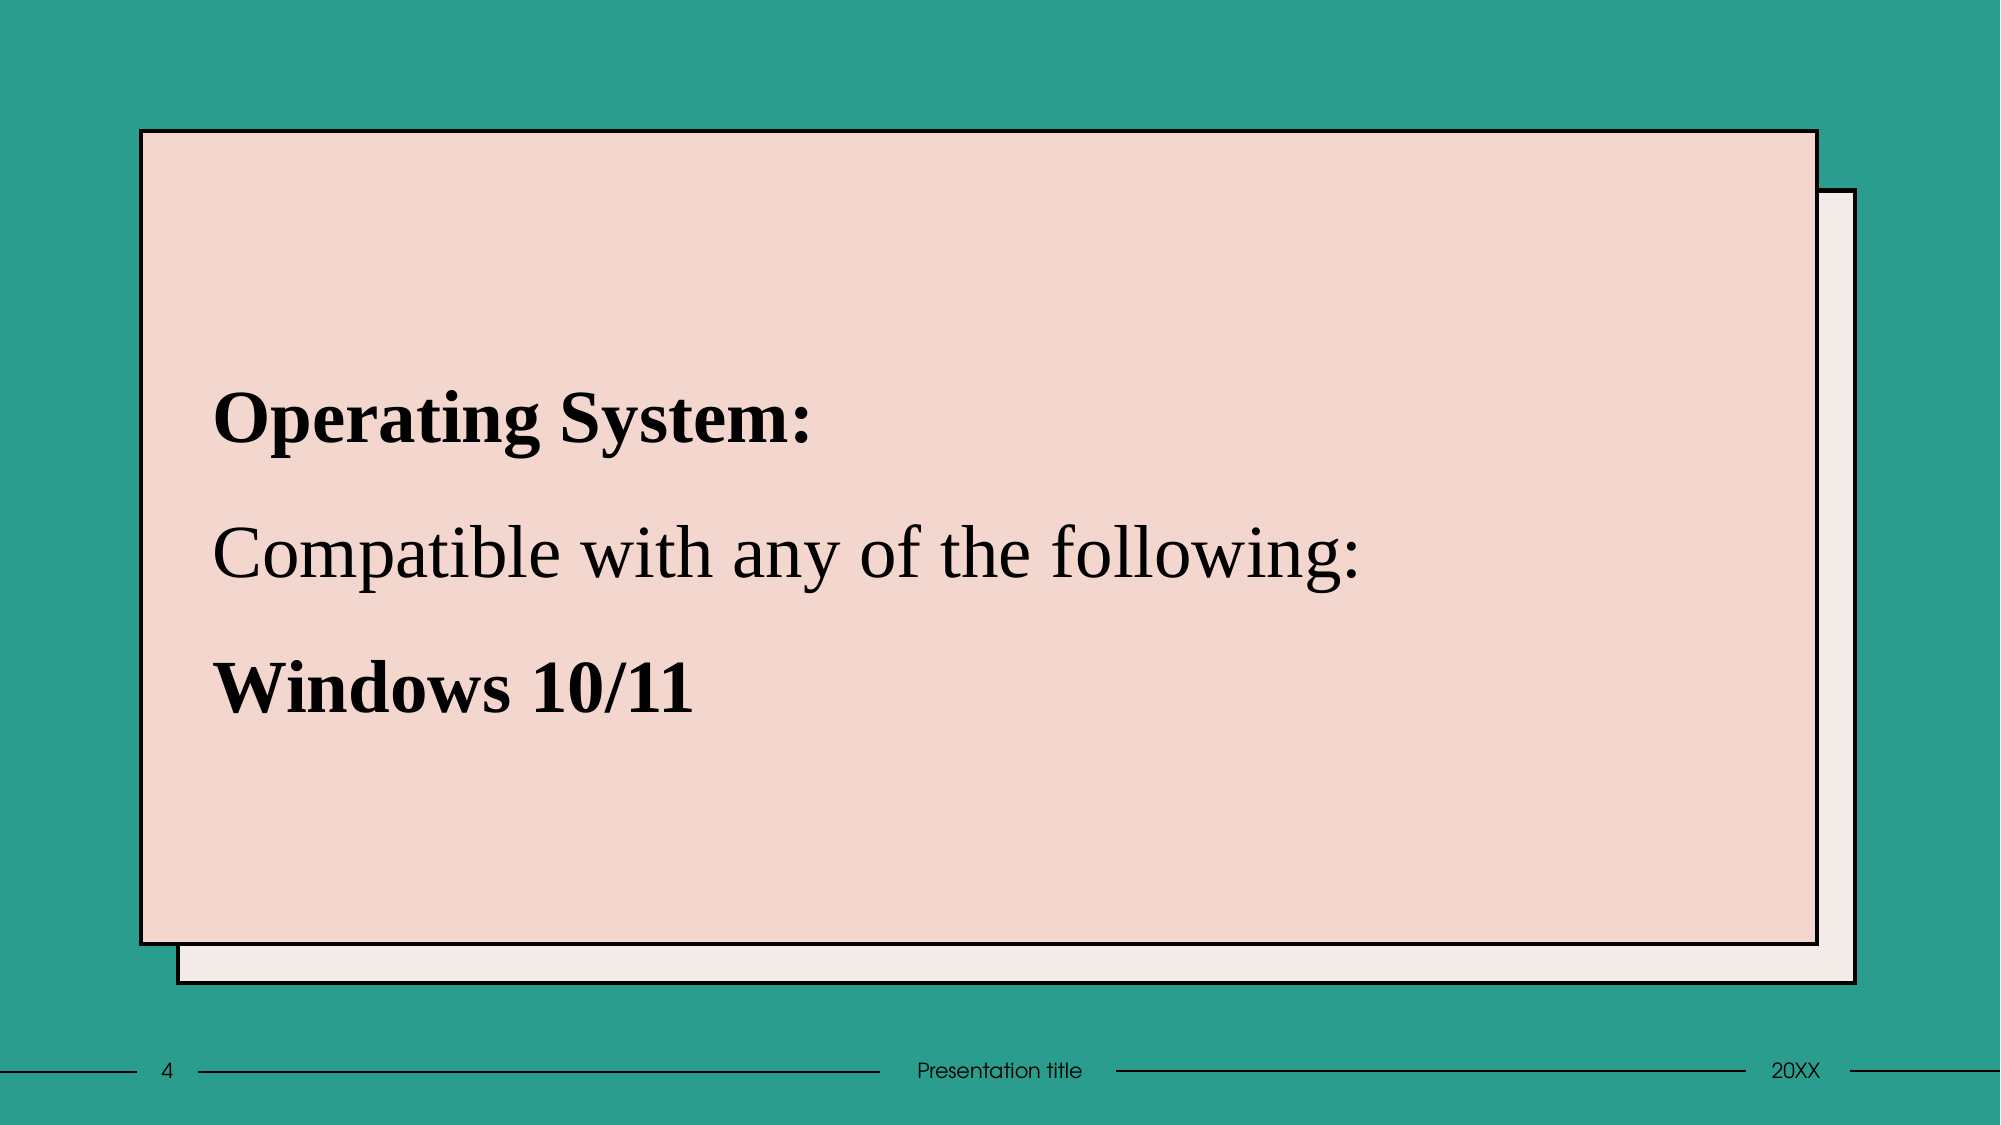

# Operating System: Compatible with any of the following: Windows 10/11
4
Presentation title
20XX